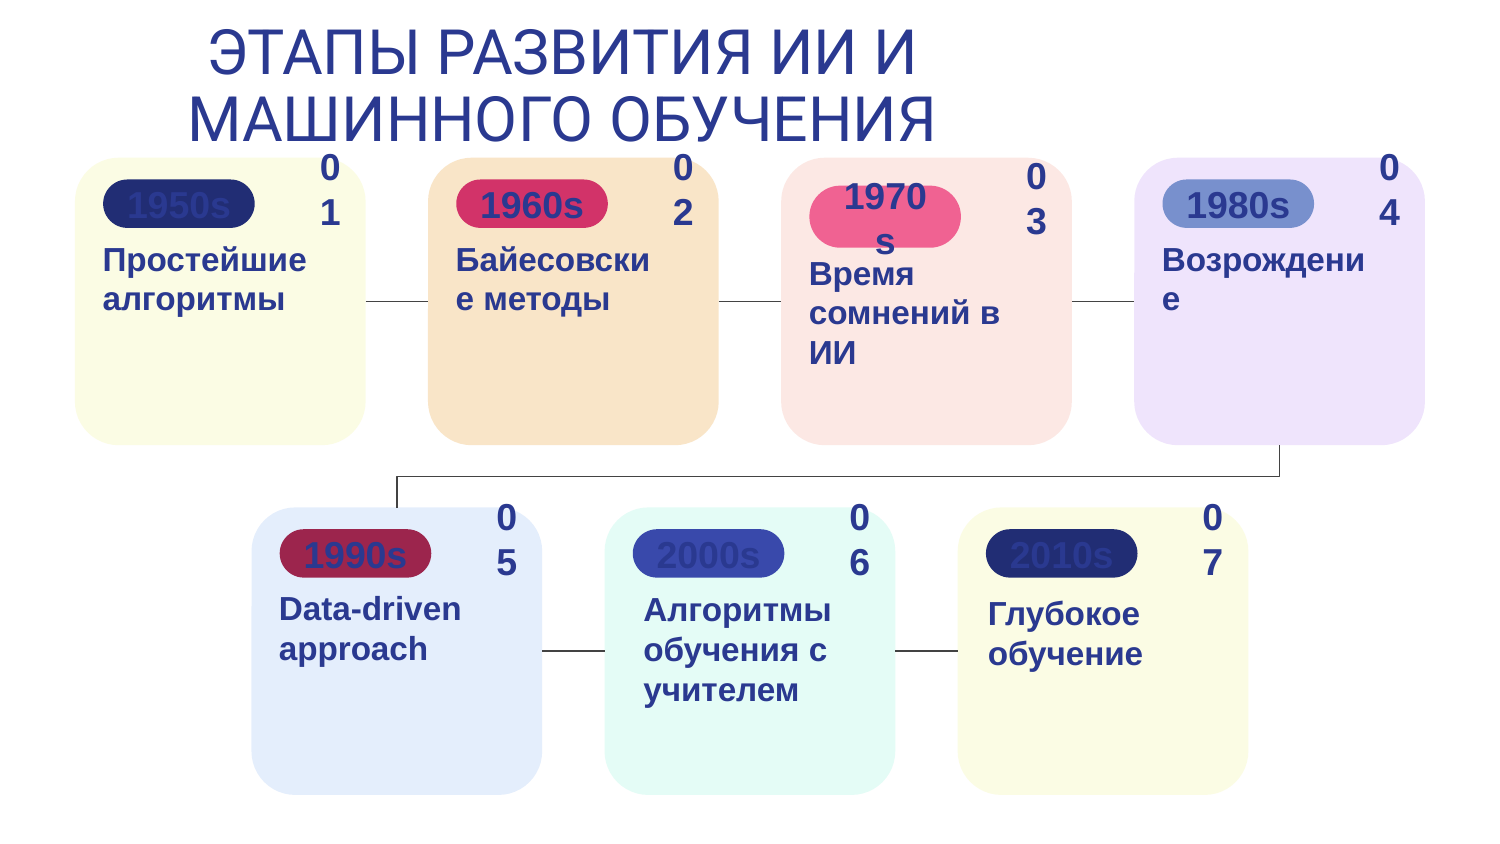

# ЭТАПЫ РАЗВИТИЯ ИИ И МАШИННОГО ОБУЧЕНИЯ
03
1970s
Время сомнений в ИИ

01
1950s
Простейшие алгоритмы

02
1960s
Байесовские методы

04
1980s
Возрождение
05
1990s
Data-driven approach

07
2010s
Глубокое обучение

06
2000s
Алгоритмы обучения с учителем